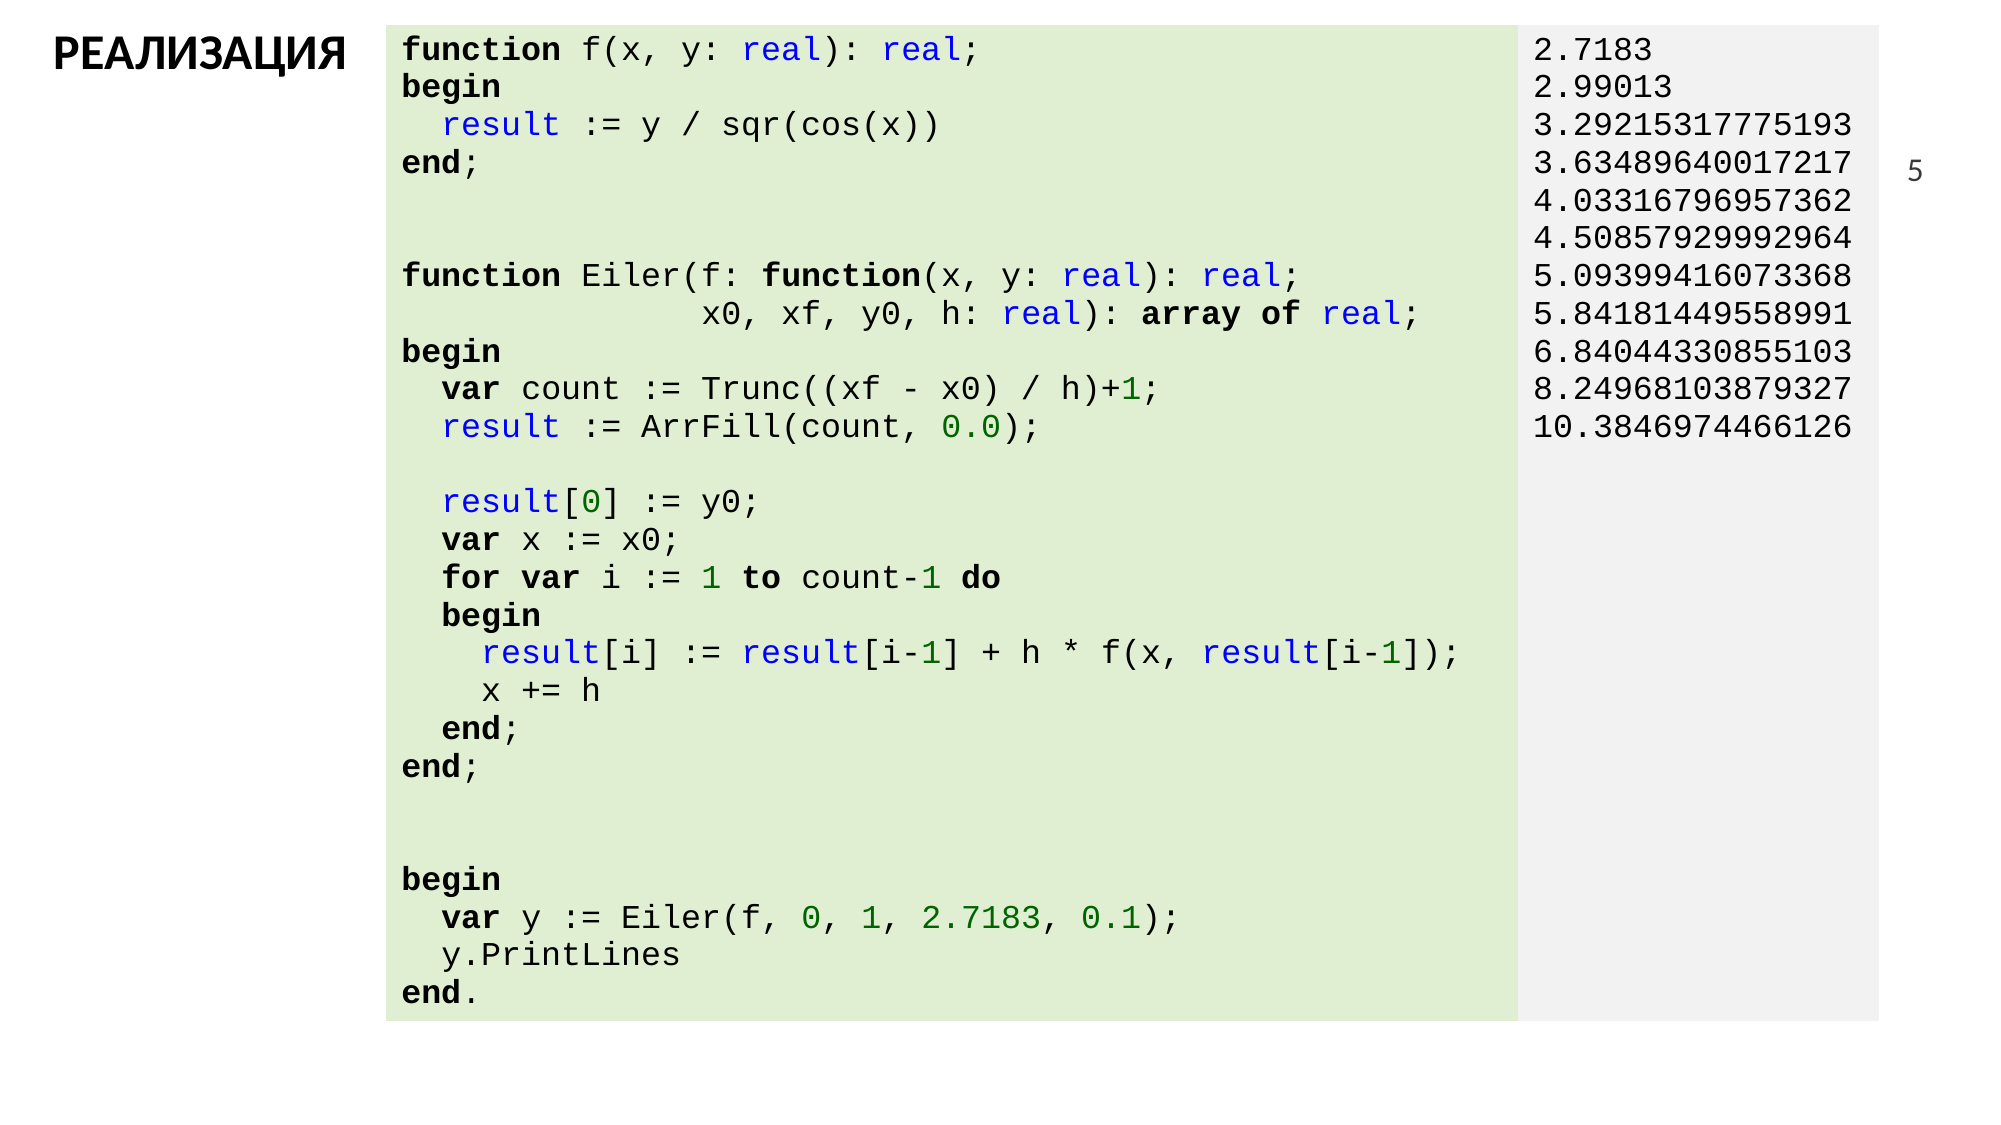

# РЕАЛИЗАЦИЯ
| function f(x, y: real): real; begin result := y / sqr(cos(x)) end; function Eiler(f: function(x, y: real): real; x0, xf, y0, h: real): array of real; begin var count := Trunc((xf - x0) / h)+1; result := ArrFill(count, 0.0); result[0] := y0; var x := x0; for var i := 1 to count-1 do begin result[i] := result[i-1] + h \* f(x, result[i-1]); x += h end; end; begin var y := Eiler(f, 0, 1, 2.7183, 0.1); y.PrintLines end. | 2.7183 2.99013 3.29215317775193 3.63489640017217 4.03316796957362 4.50857929992964 5.09399416073368 5.84181449558991 6.84044330855103 8.24968103879327 10.3846974466126 |
| --- | --- |